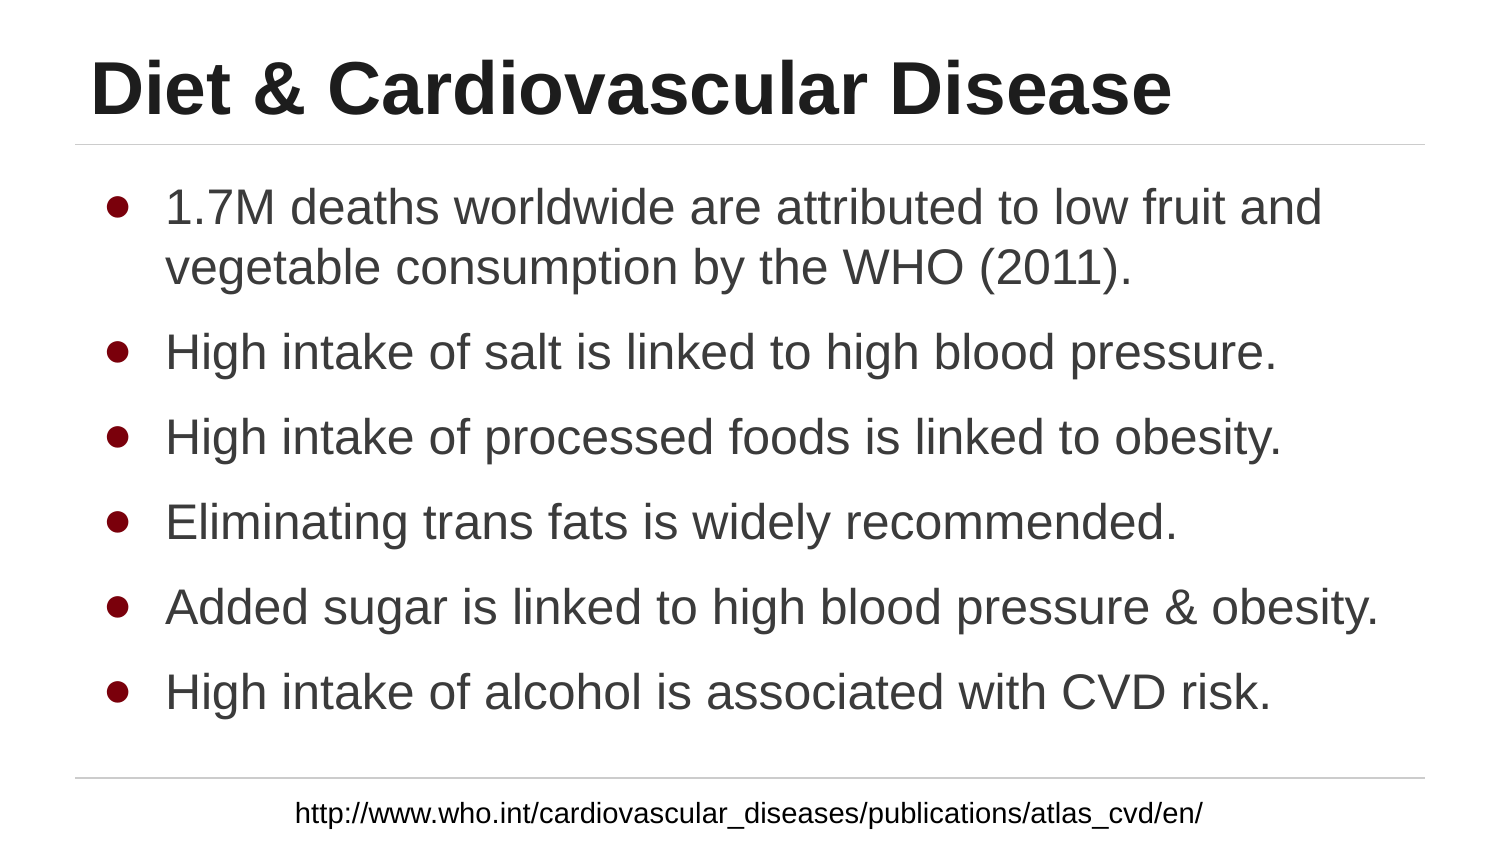

# Diet & Cardiovascular Disease
1.7M deaths worldwide are attributed to low fruit and vegetable consumption by the WHO (2011).
High intake of salt is linked to high blood pressure.
High intake of processed foods is linked to obesity.
Eliminating trans fats is widely recommended.
Added sugar is linked to high blood pressure & obesity.
High intake of alcohol is associated with CVD risk.
http://www.who.int/cardiovascular_diseases/publications/atlas_cvd/en/